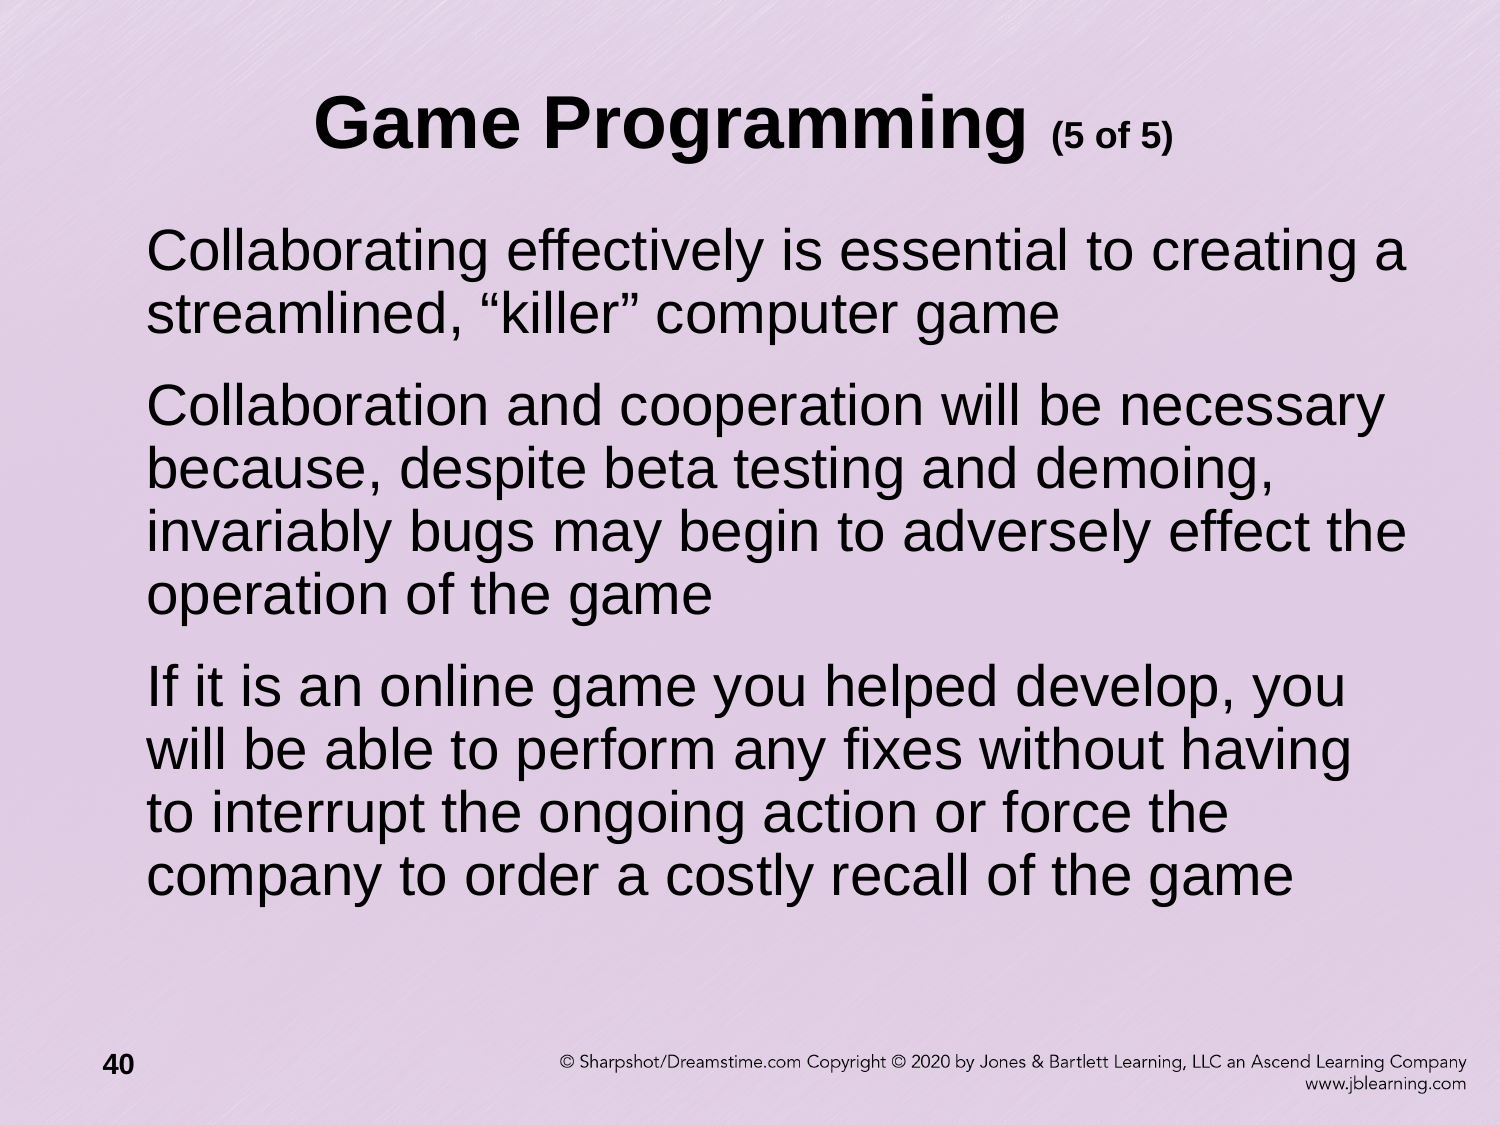

# Game Programming (5 of 5)
Collaborating effectively is essential to creating a streamlined, “killer” computer game
Collaboration and cooperation will be necessary because, despite beta testing and demoing, invariably bugs may begin to adversely effect the operation of the game
If it is an online game you helped develop, you will be able to perform any fixes without having to interrupt the ongoing action or force the  company to order a costly recall of the game
40